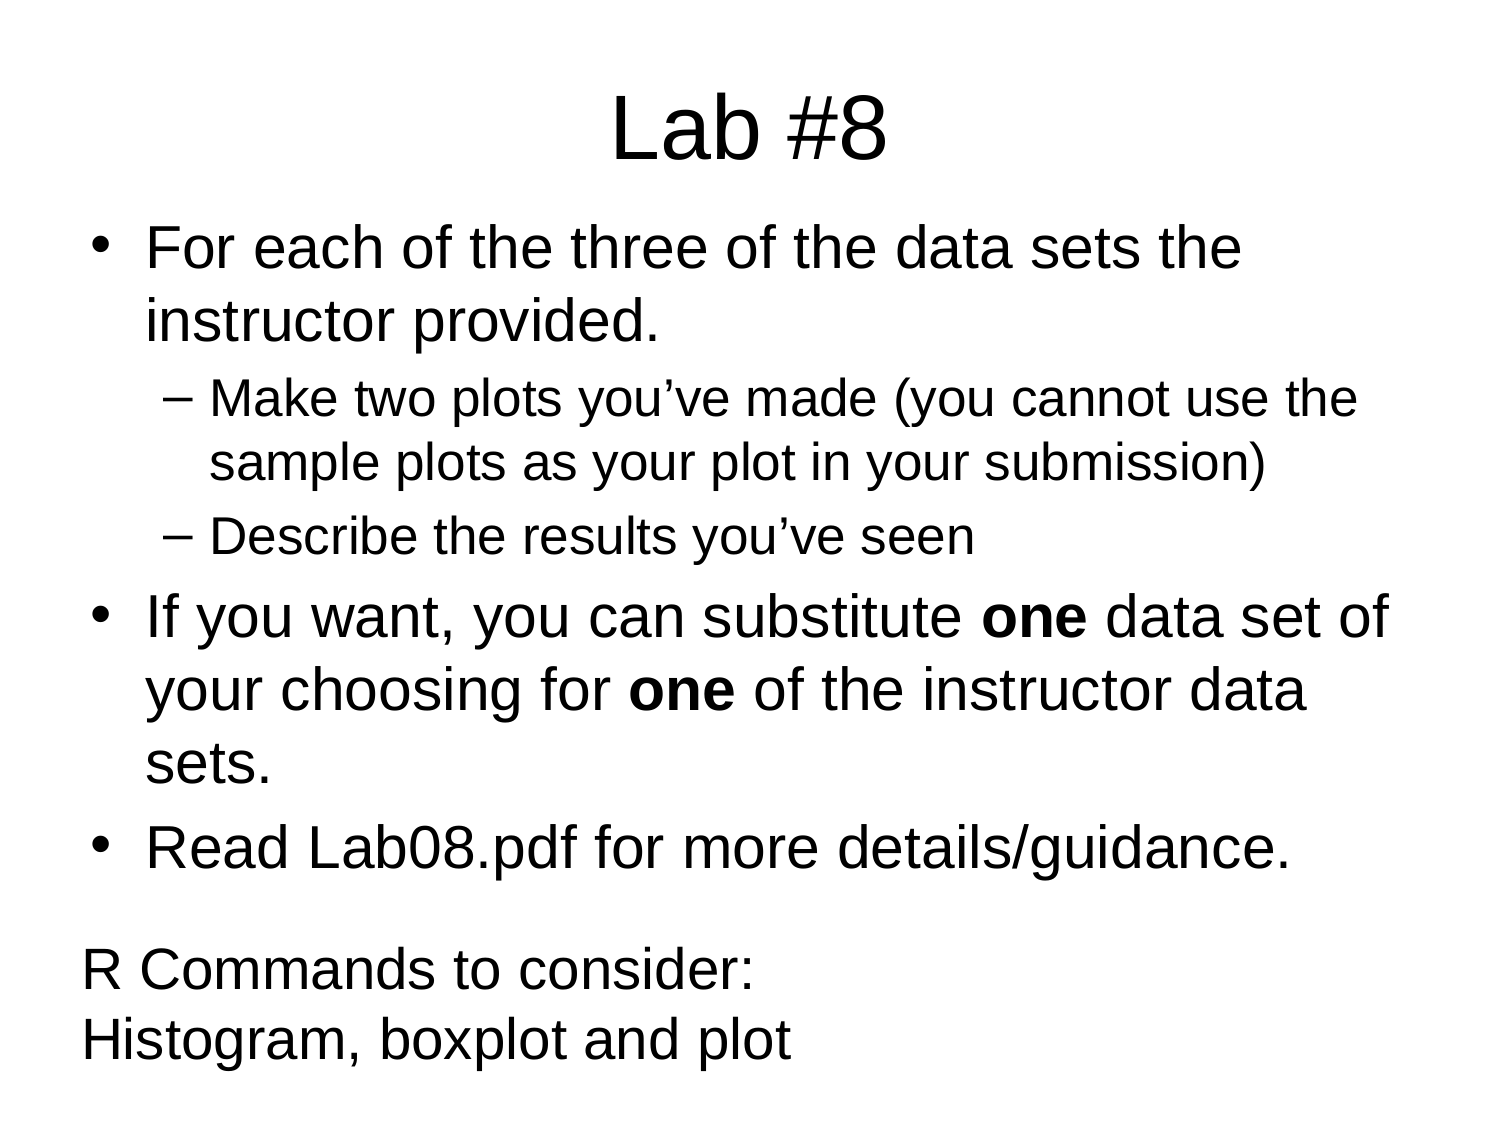

# Lab #8
For each of the three of the data sets the instructor provided.
Make two plots you’ve made (you cannot use the sample plots as your plot in your submission)
Describe the results you’ve seen
If you want, you can substitute one data set of your choosing for one of the instructor data sets.
Read Lab08.pdf for more details/guidance.
R Commands to consider:
Histogram, boxplot and plot